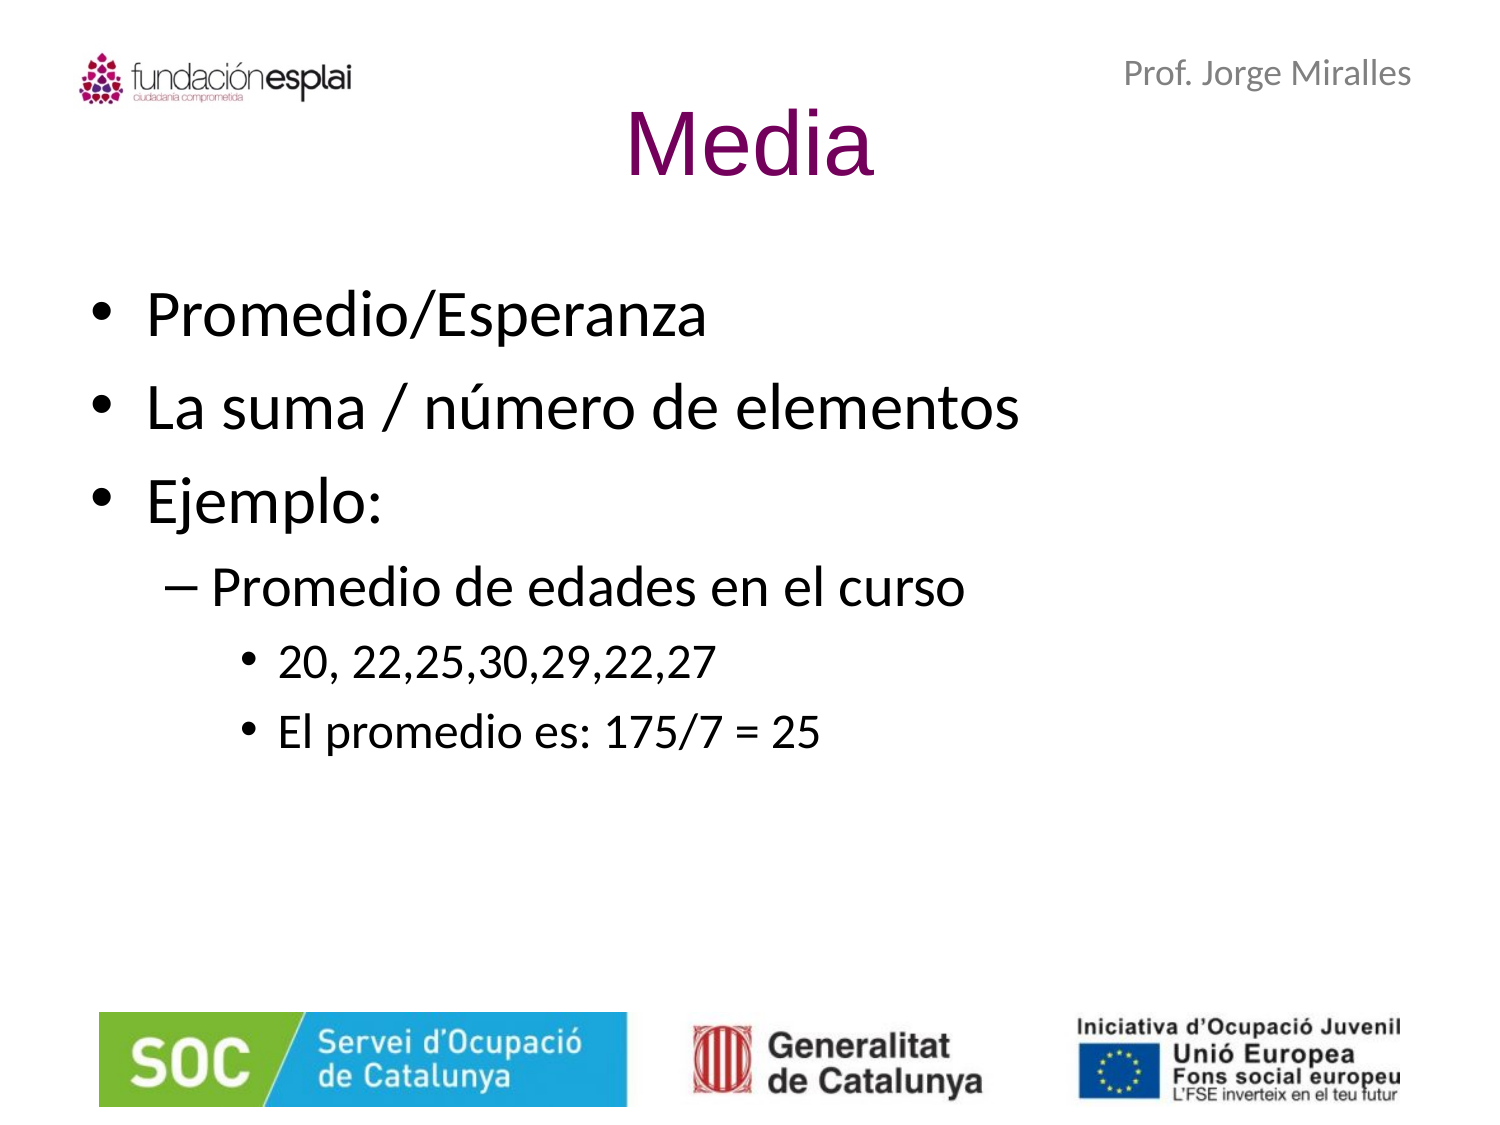

# Media
Promedio/Esperanza
La suma / número de elementos
Ejemplo:
Promedio de edades en el curso
20, 22,25,30,29,22,27
El promedio es: 175/7 = 25